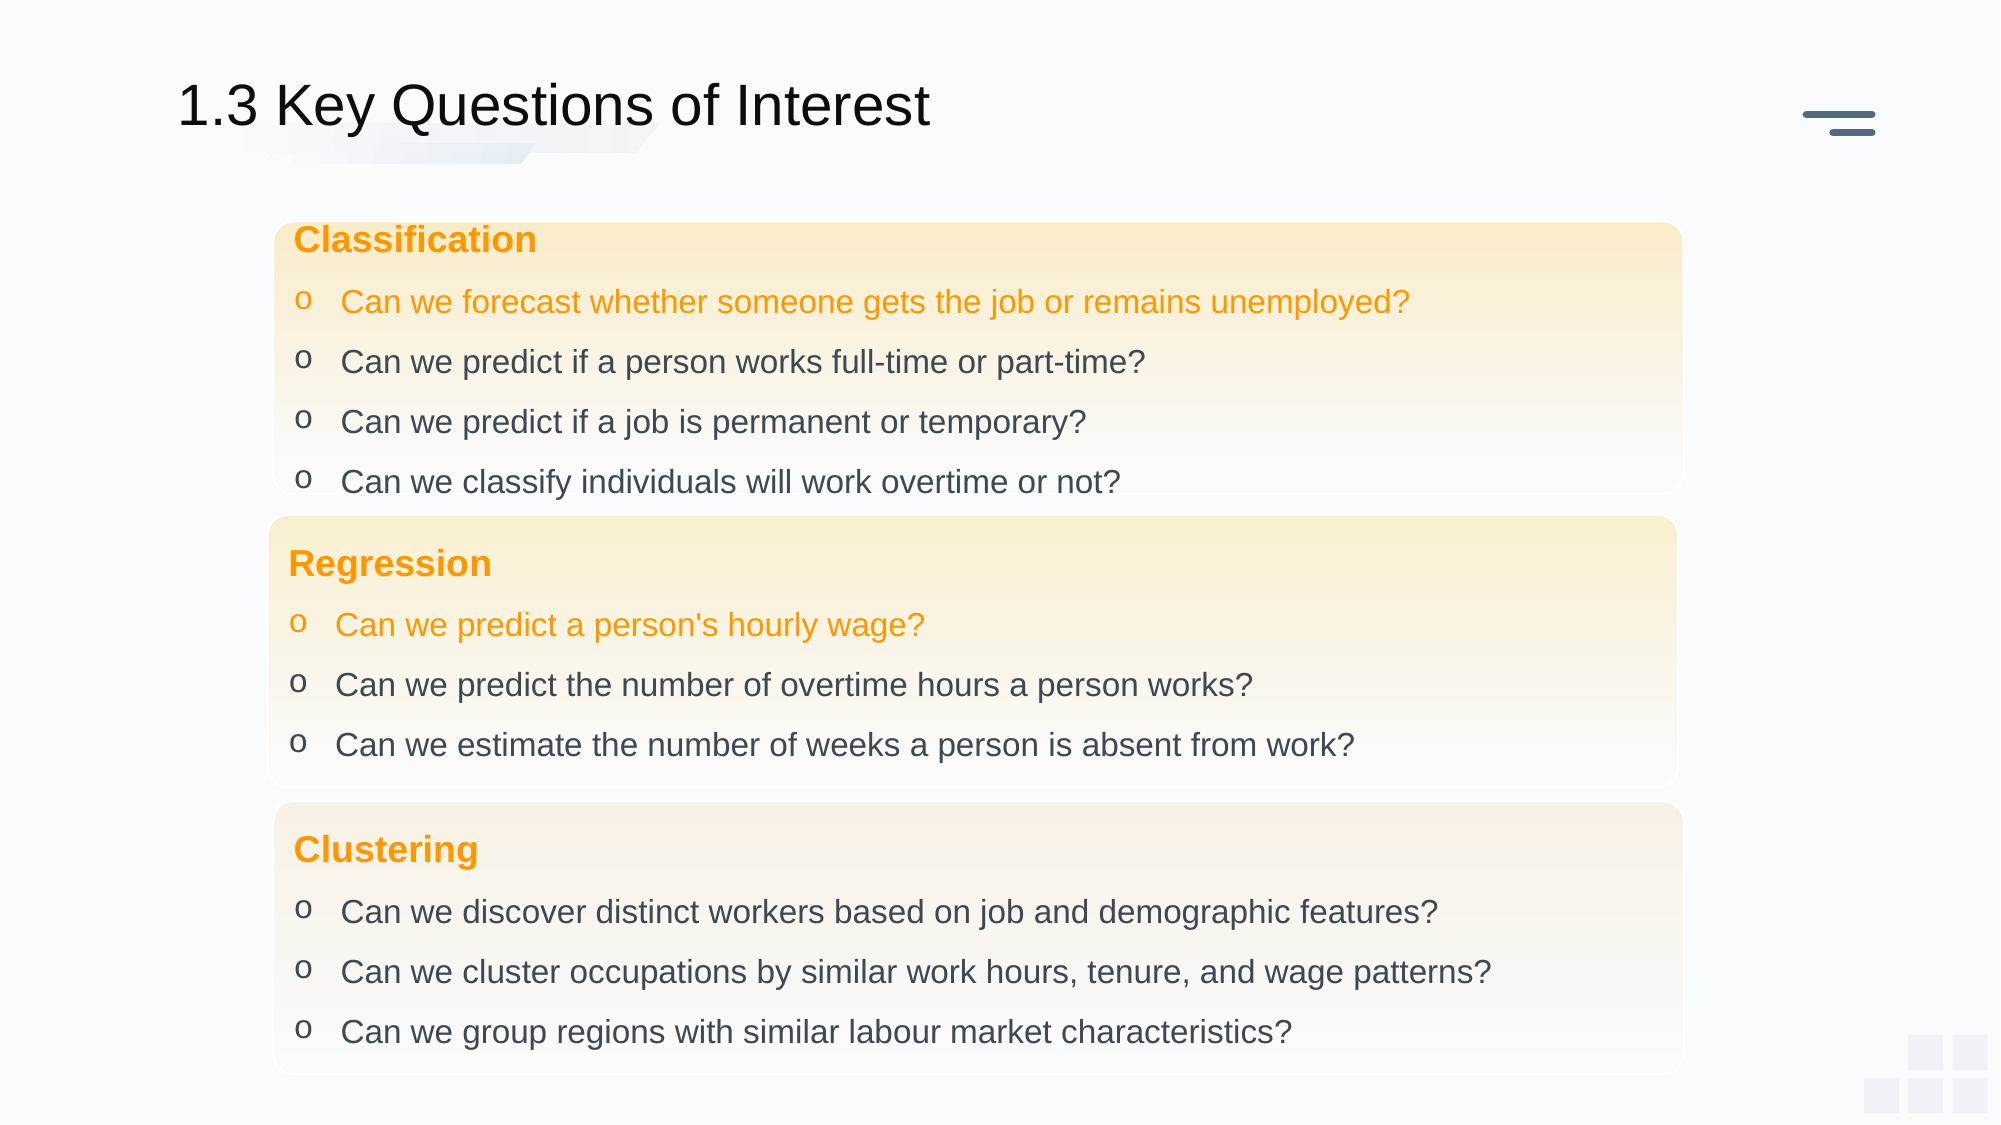

1.3 Key Questions of Interest

Classification
Can we forecast whether someone gets the job or remains unemployed?
Can we predict if a person works full-time or part-time?
Can we predict if a job is permanent or temporary?
Can we classify individuals will work overtime or not?
Regression
Can we predict a person's hourly wage?
Can we predict the number of overtime hours a person works?
Can we estimate the number of weeks a person is absent from work?
Clustering
Can we discover distinct workers based on job and demographic features?
Can we cluster occupations by similar work hours, tenure, and wage patterns?
Can we group regions with similar labour market characteristics?
6